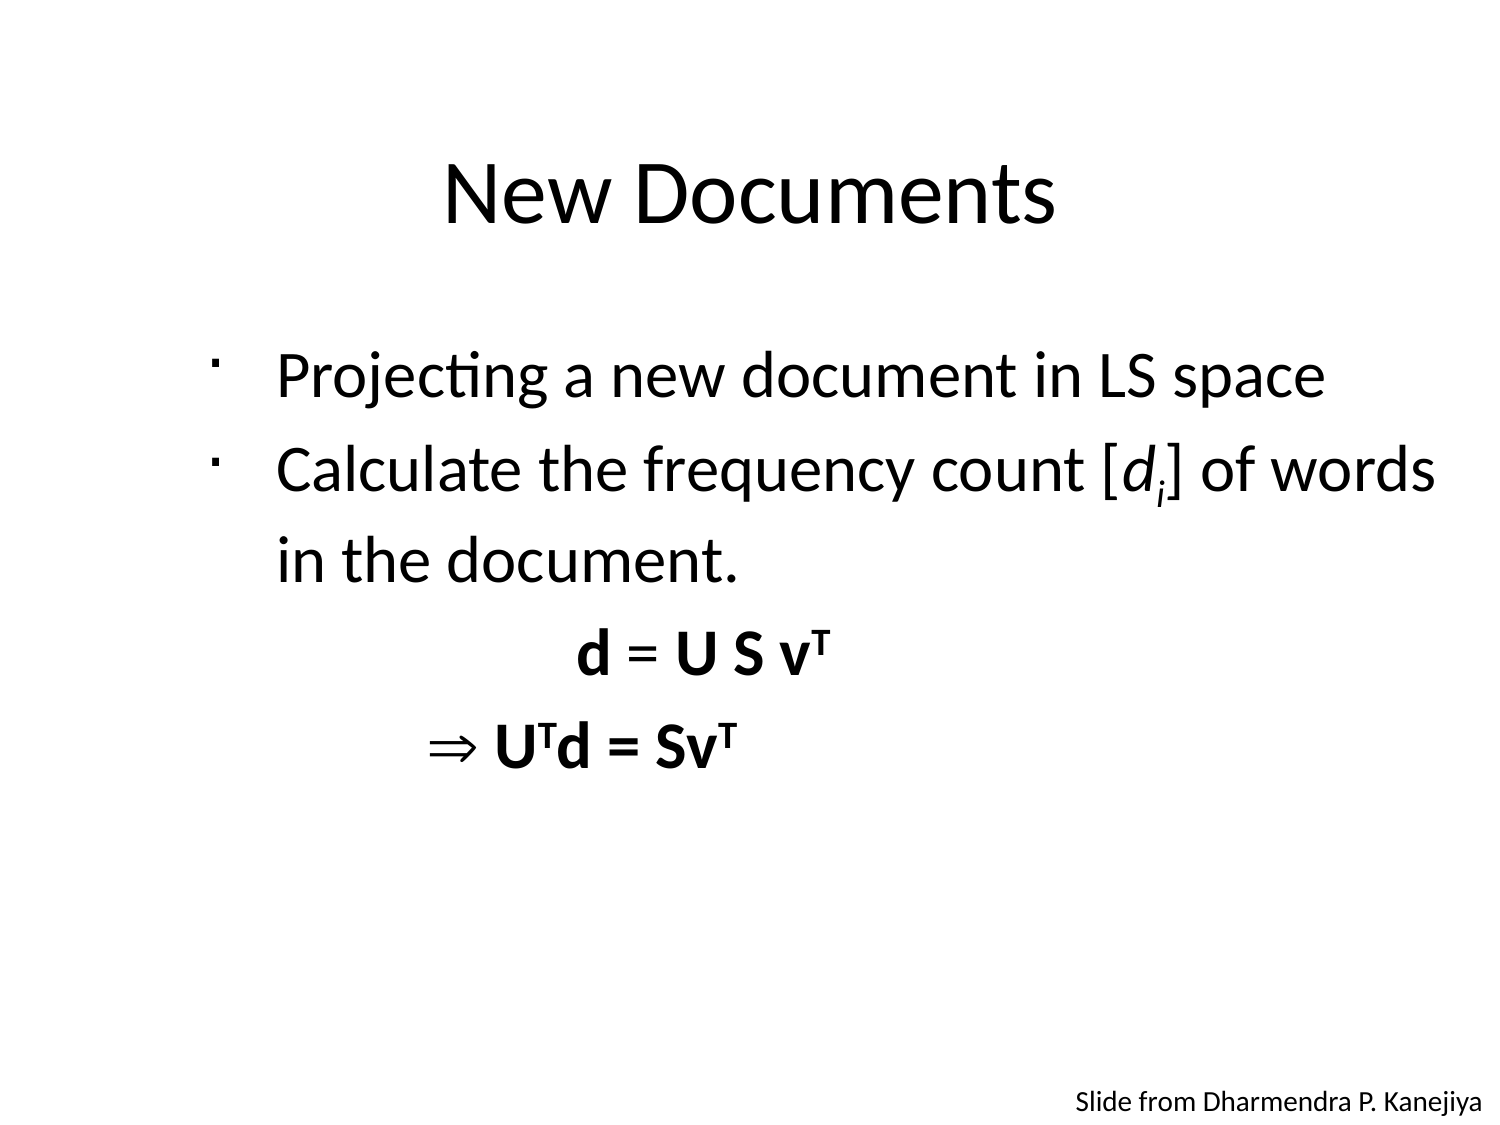

# New Documents
Projecting a new document in LS space
Calculate the frequency count [di] of words in the document.
			d = U S vT
		⇒ UTd = SvT

Slide from Dharmendra P. Kanejiya